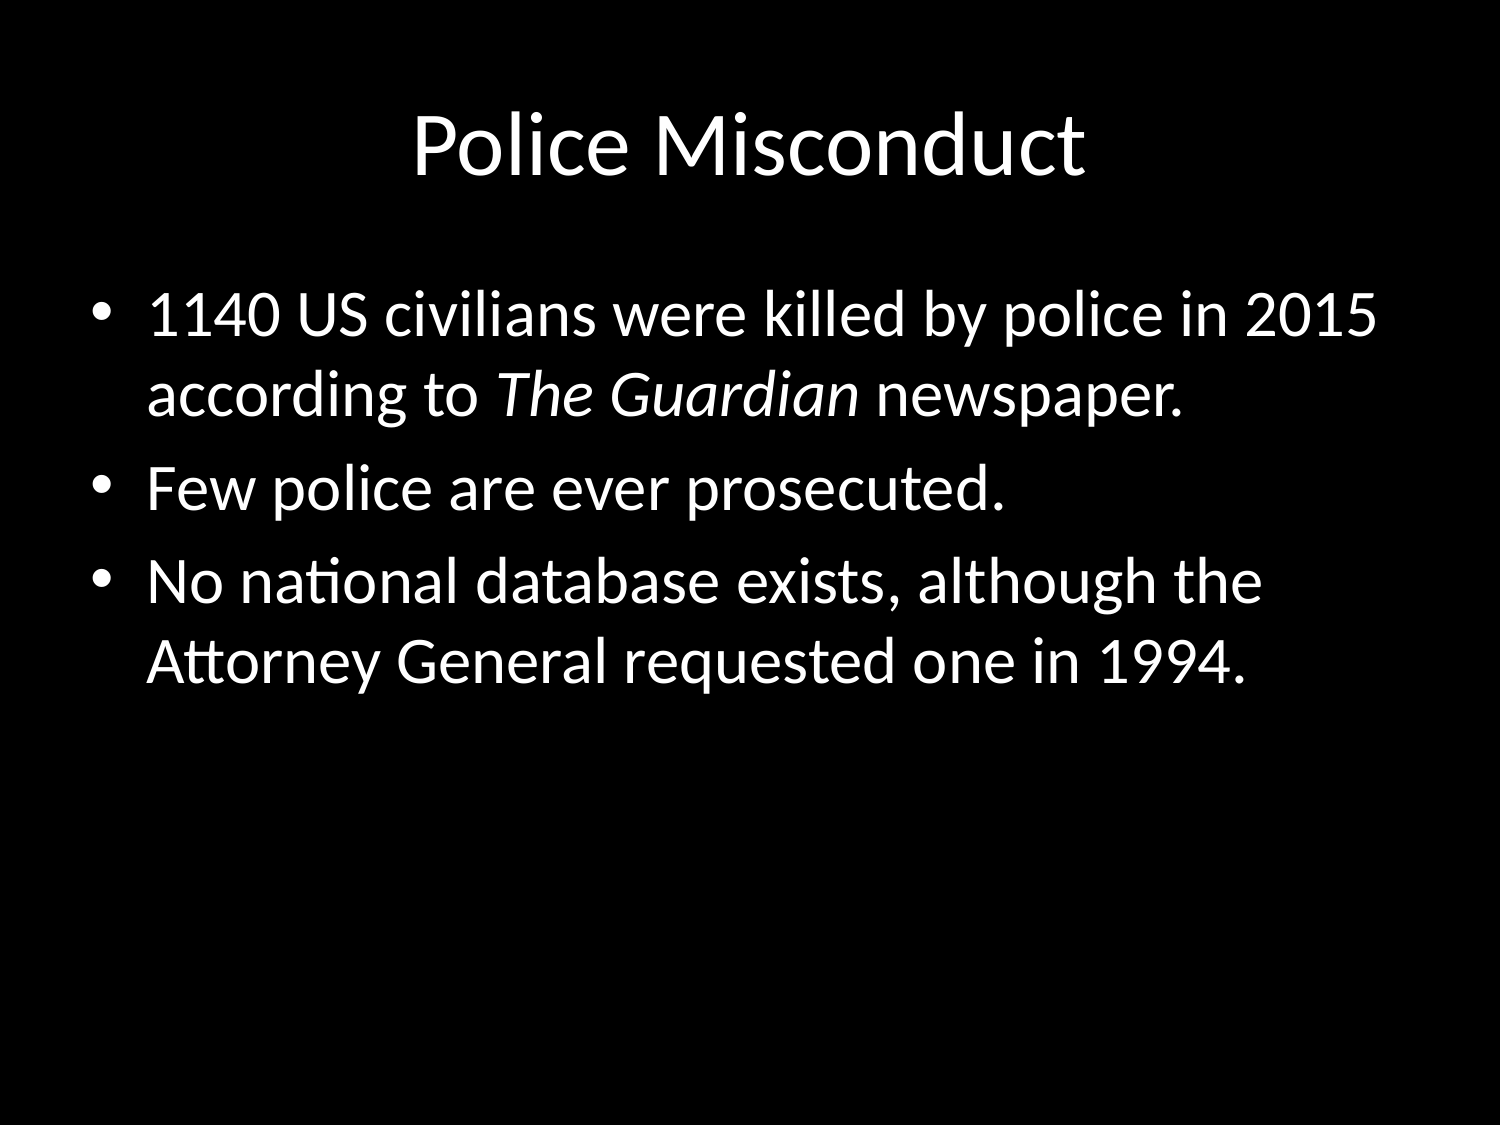

# Police Misconduct
1140 US civilians were killed by police in 2015 according to The Guardian newspaper.
Few police are ever prosecuted.
No national database exists, although the Attorney General requested one in 1994.